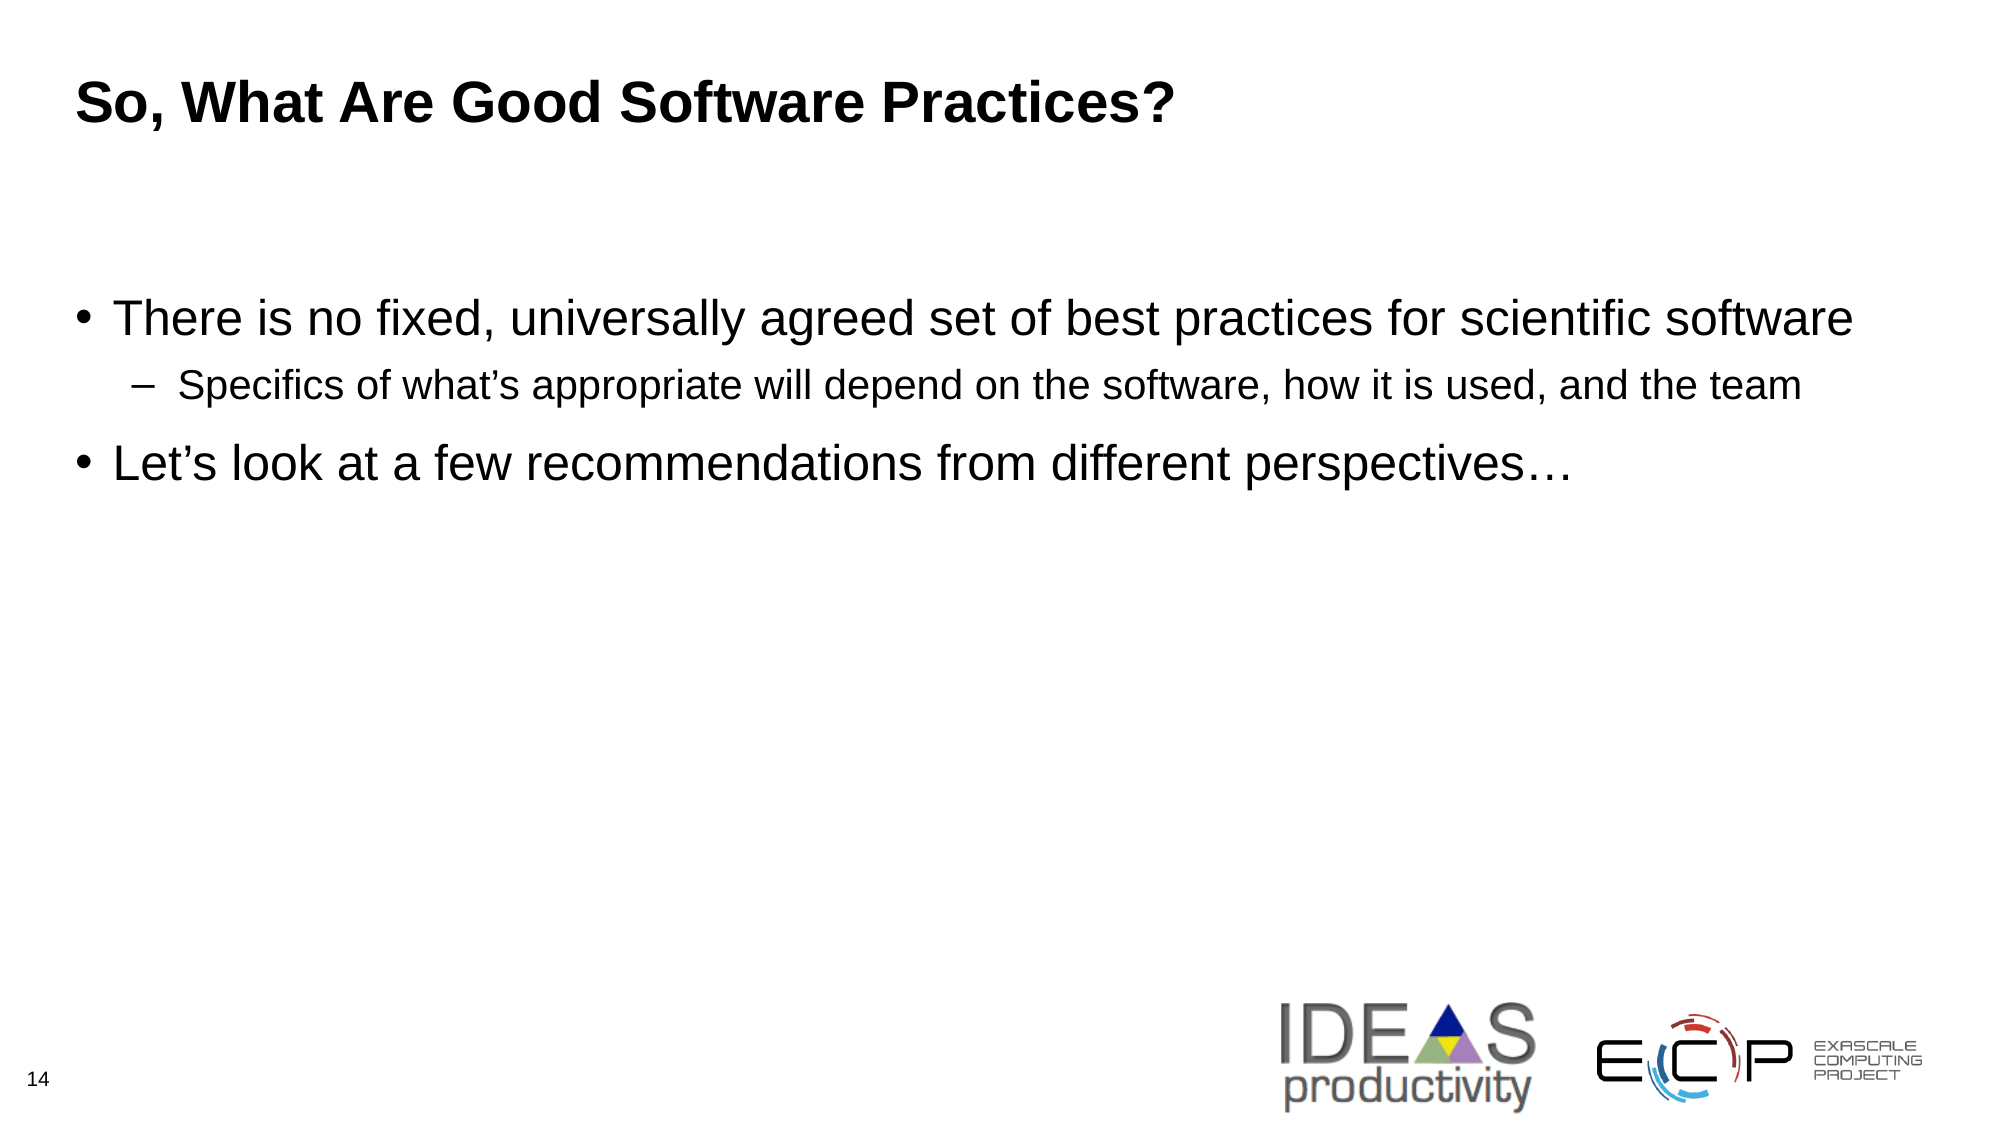

# So, What Are Good Software Practices?
There is no fixed, universally agreed set of best practices for scientific software
Specifics of what’s appropriate will depend on the software, how it is used, and the team
Let’s look at a few recommendations from different perspectives…